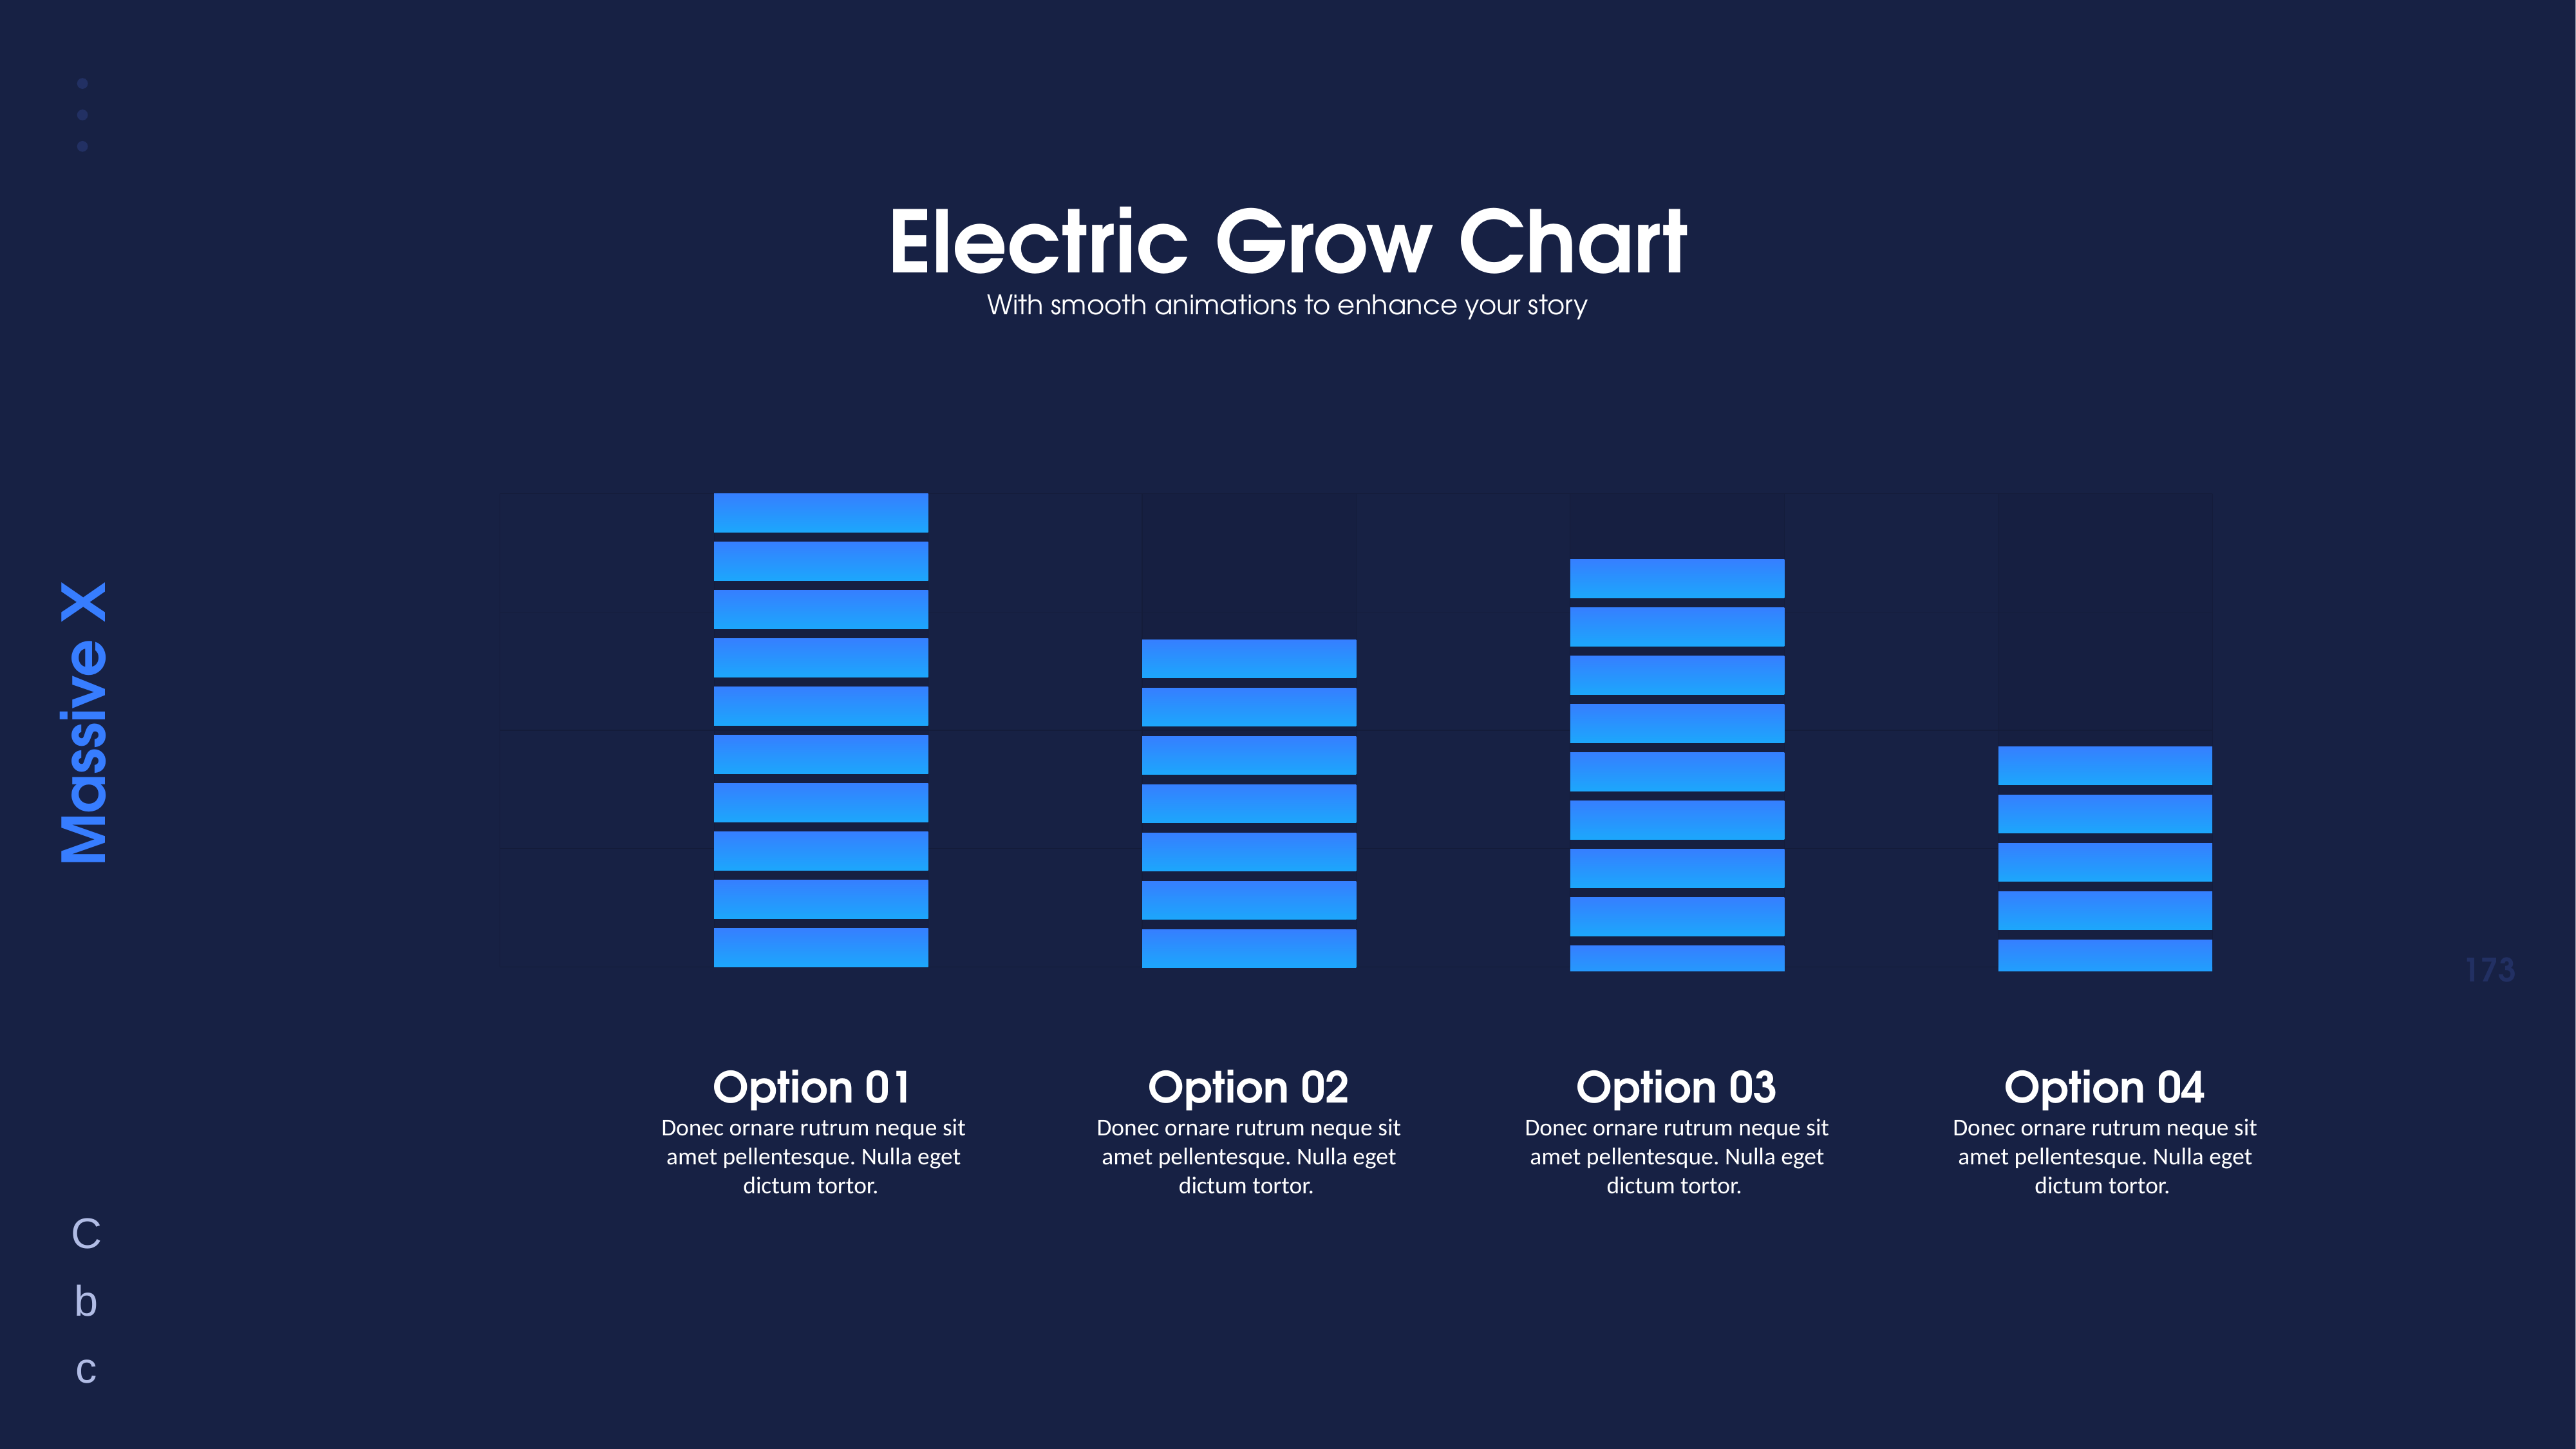

Electric Grow Chart
With smooth animations to enhance your story

100%

75%
50%
25%
0%

Option 01
Donec ornare rutrum neque sit amet pellentesque. Nulla eget dictum tortor.
Option 02
Donec ornare rutrum neque sit amet pellentesque. Nulla eget dictum tortor.
Option 03
Donec ornare rutrum neque sit amet pellentesque. Nulla eget dictum tortor.
Option 04
Donec ornare rutrum neque sit amet pellentesque. Nulla eget dictum tortor.